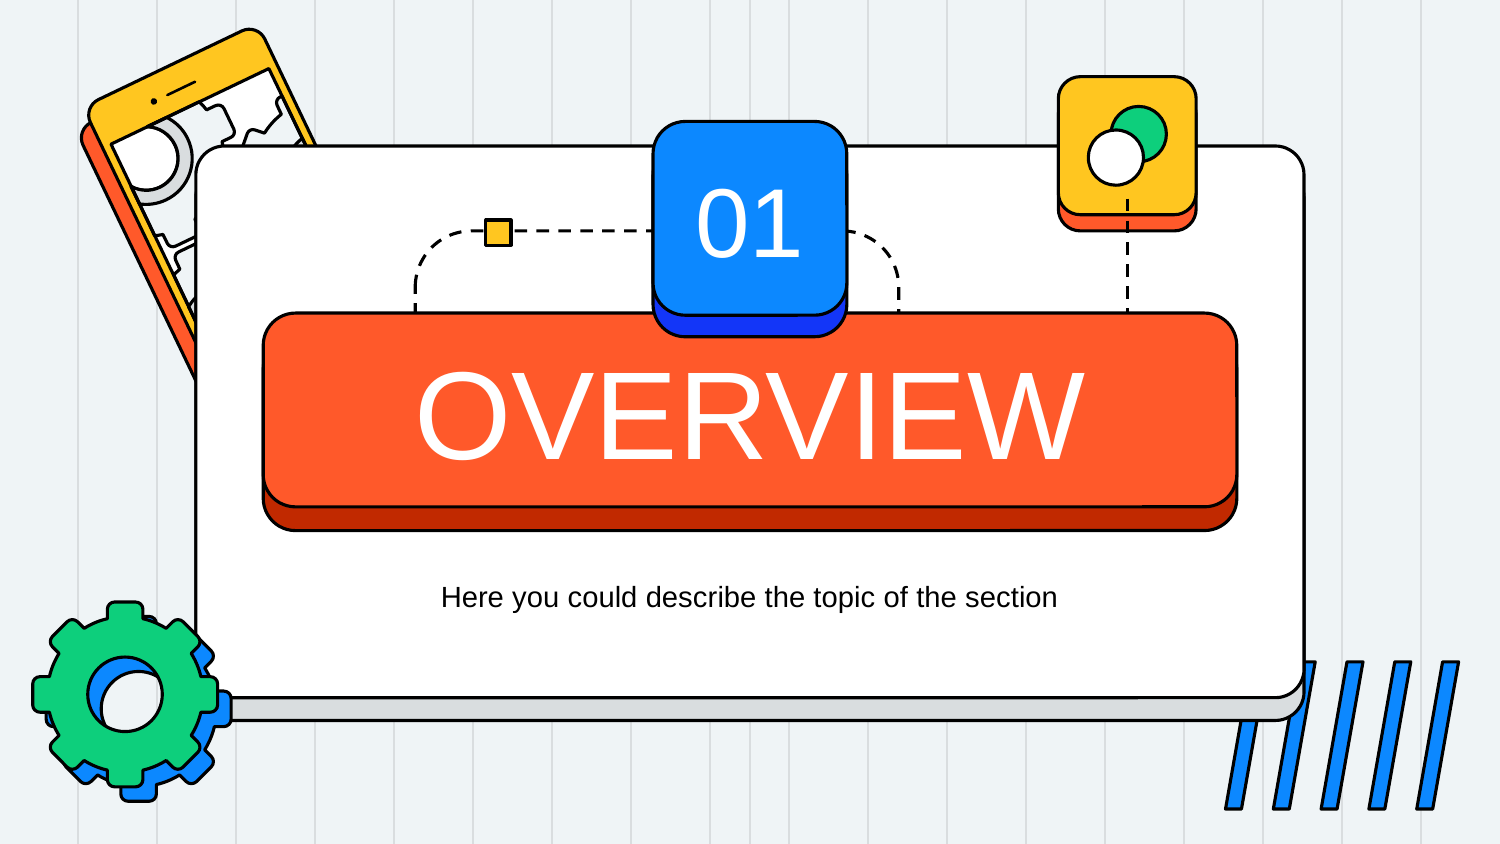

01

# OVERVIEW
Here you could describe the topic of the section